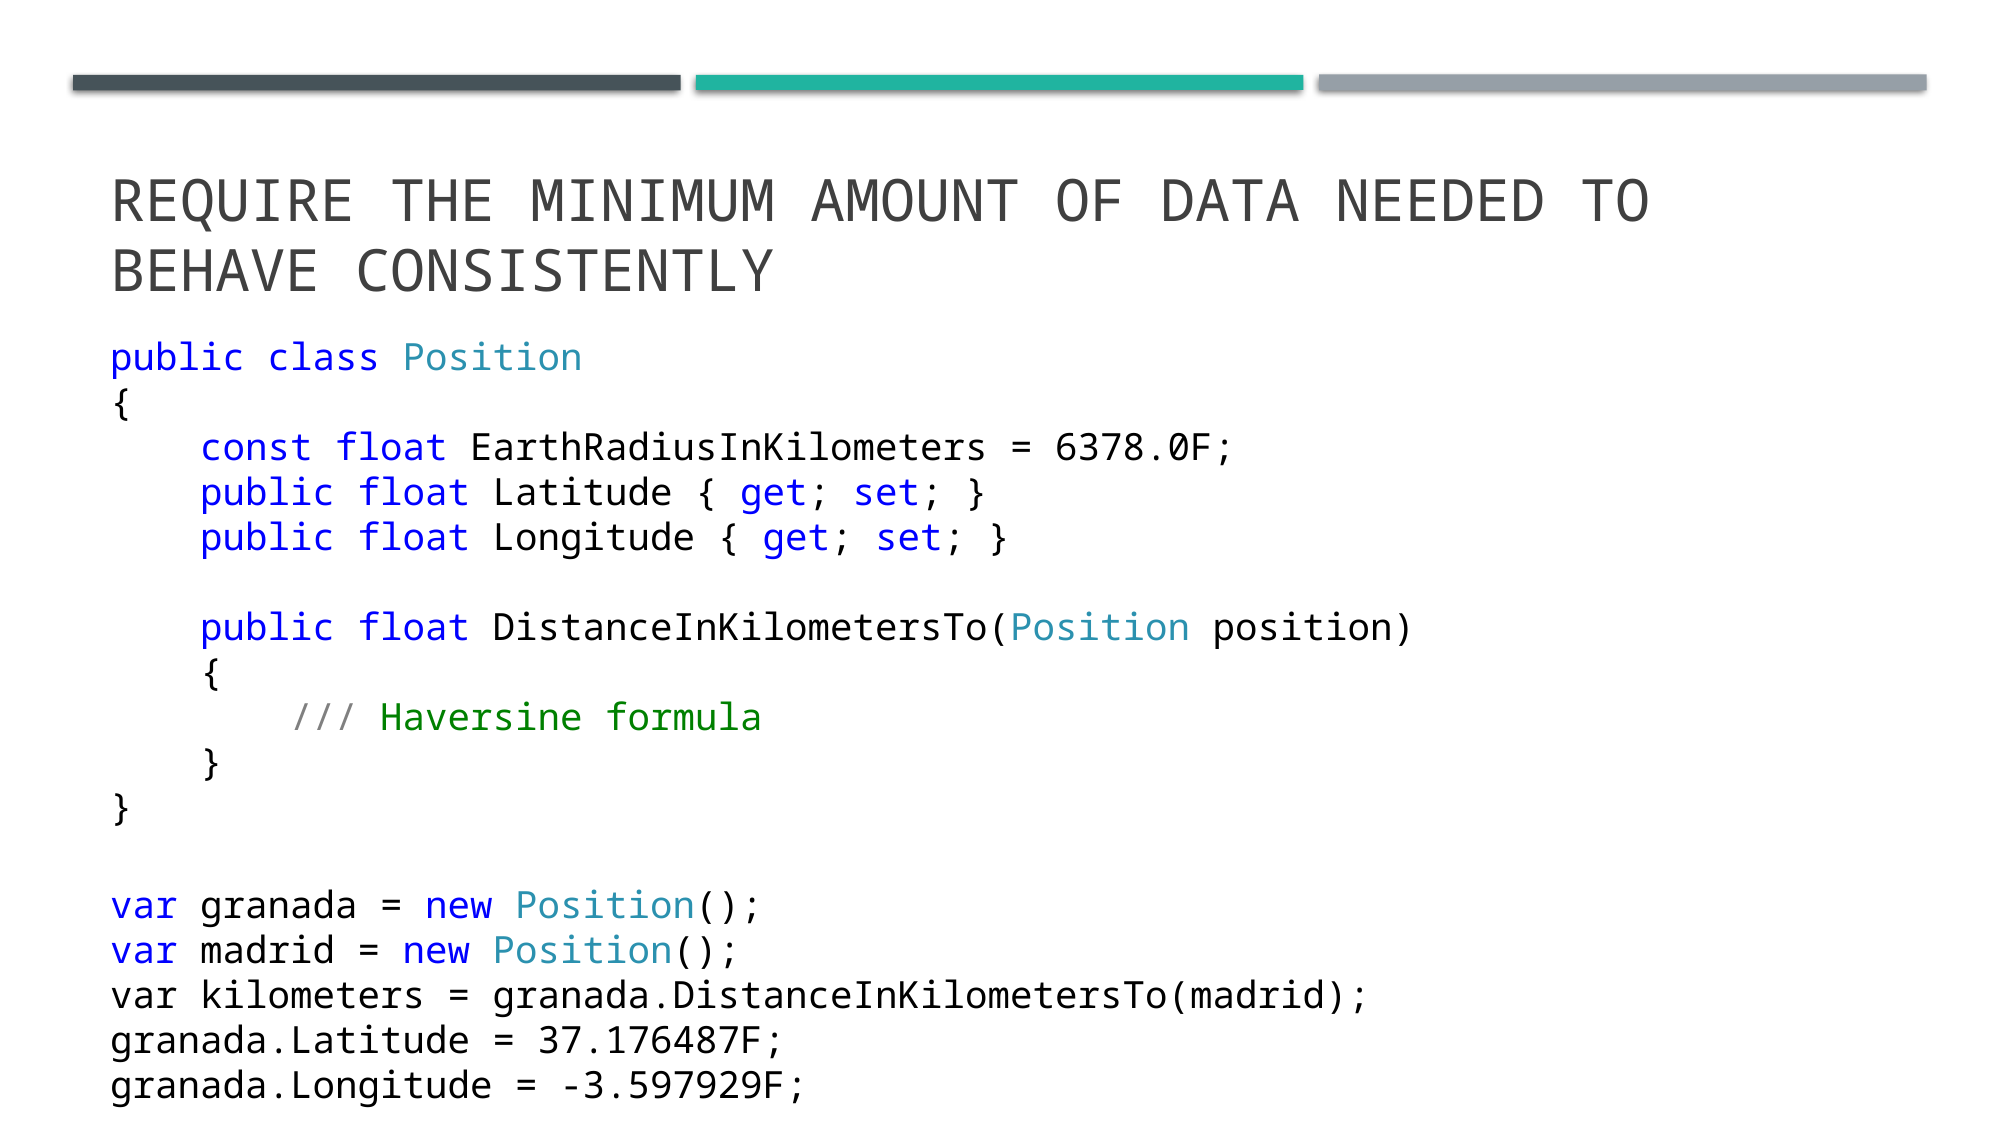

# Require the minimum amount of data needed to behave consistently
public class Position
{
    const float EarthRadiusInKilometers = 6378.0F;
    public float Latitude { get; set; }
    public float Longitude { get; set; }

    public float DistanceInKilometersTo(Position position)
    {
        /// Haversine formula
    }
}
var granada = new Position();
var madrid = new Position();
var kilometers = granada.DistanceInKilometersTo(madrid);
granada.Latitude = 37.176487F;
granada.Longitude = -3.597929F;